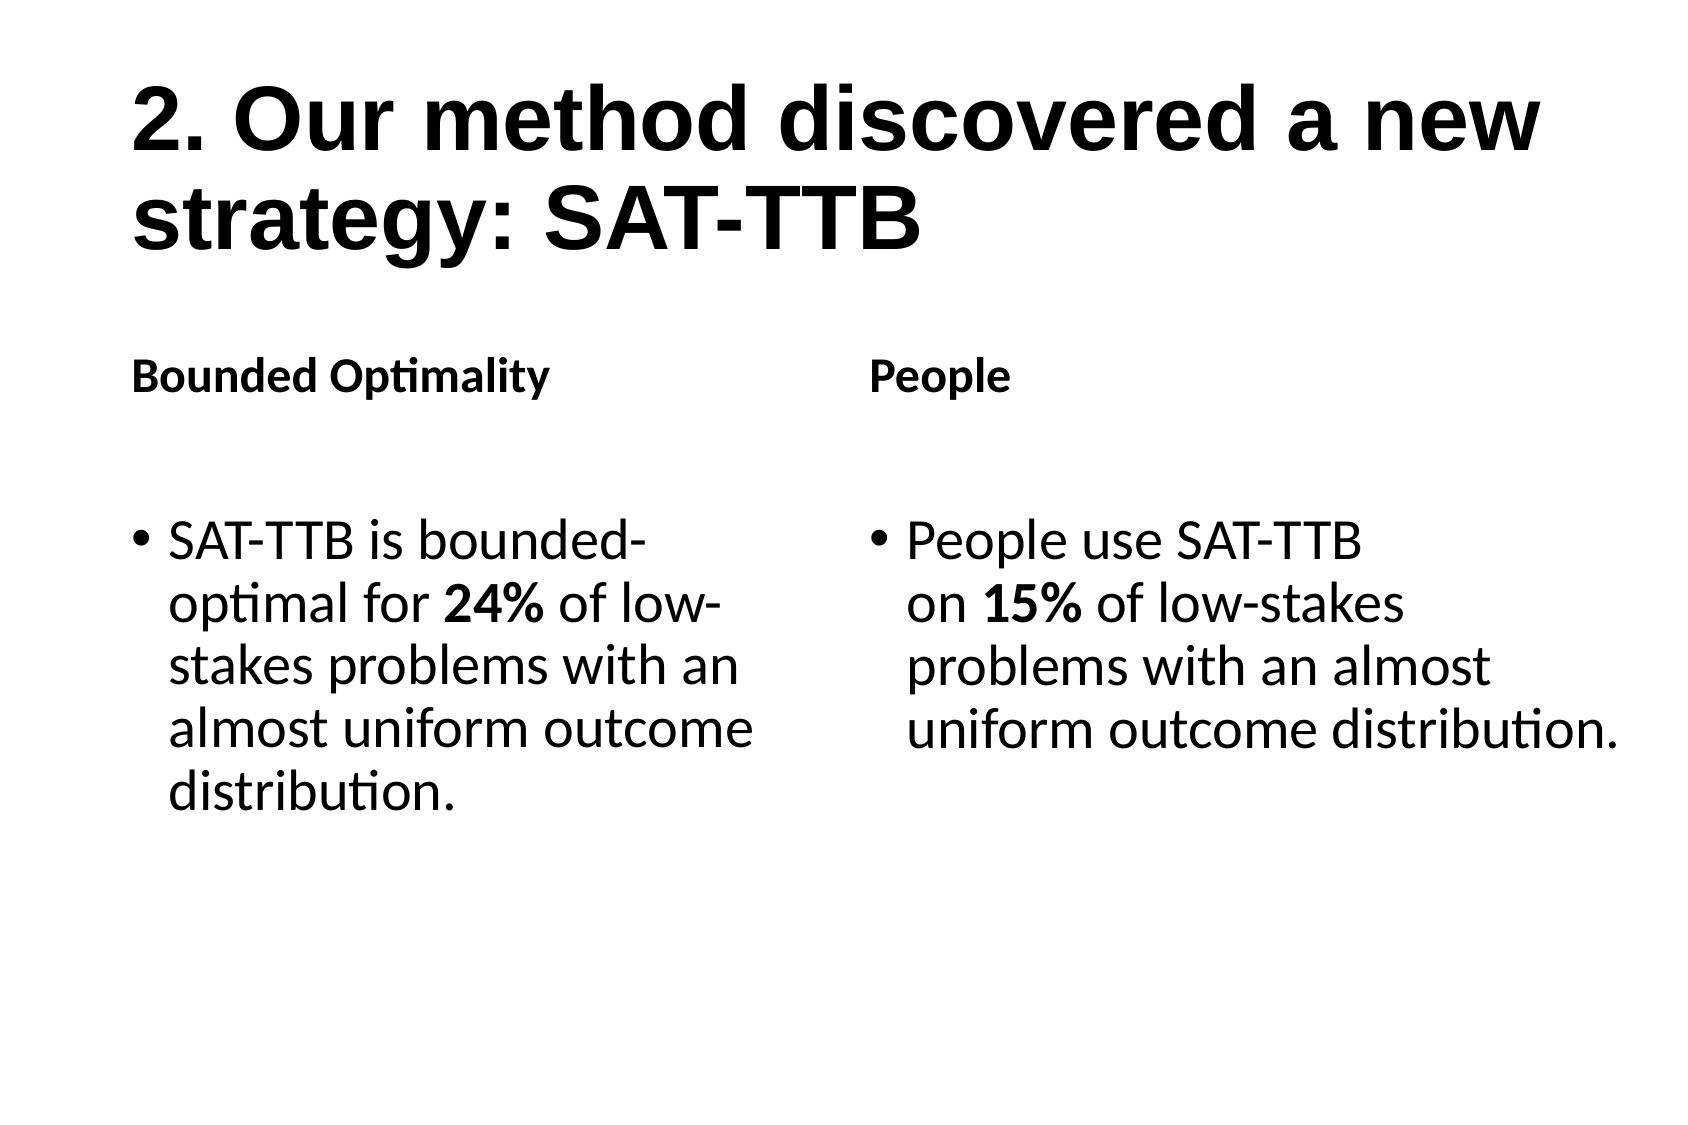

2. Our method discovered a new strategy: SAT-TTB
#
Bounded Optimality
People

SAT-TTB is bounded-optimal for 24% of low-stakes problems with an almost uniform outcome distribution.

People use SAT-TTB
on 15% of low-stakes problems with an almost uniform outcome distribution.